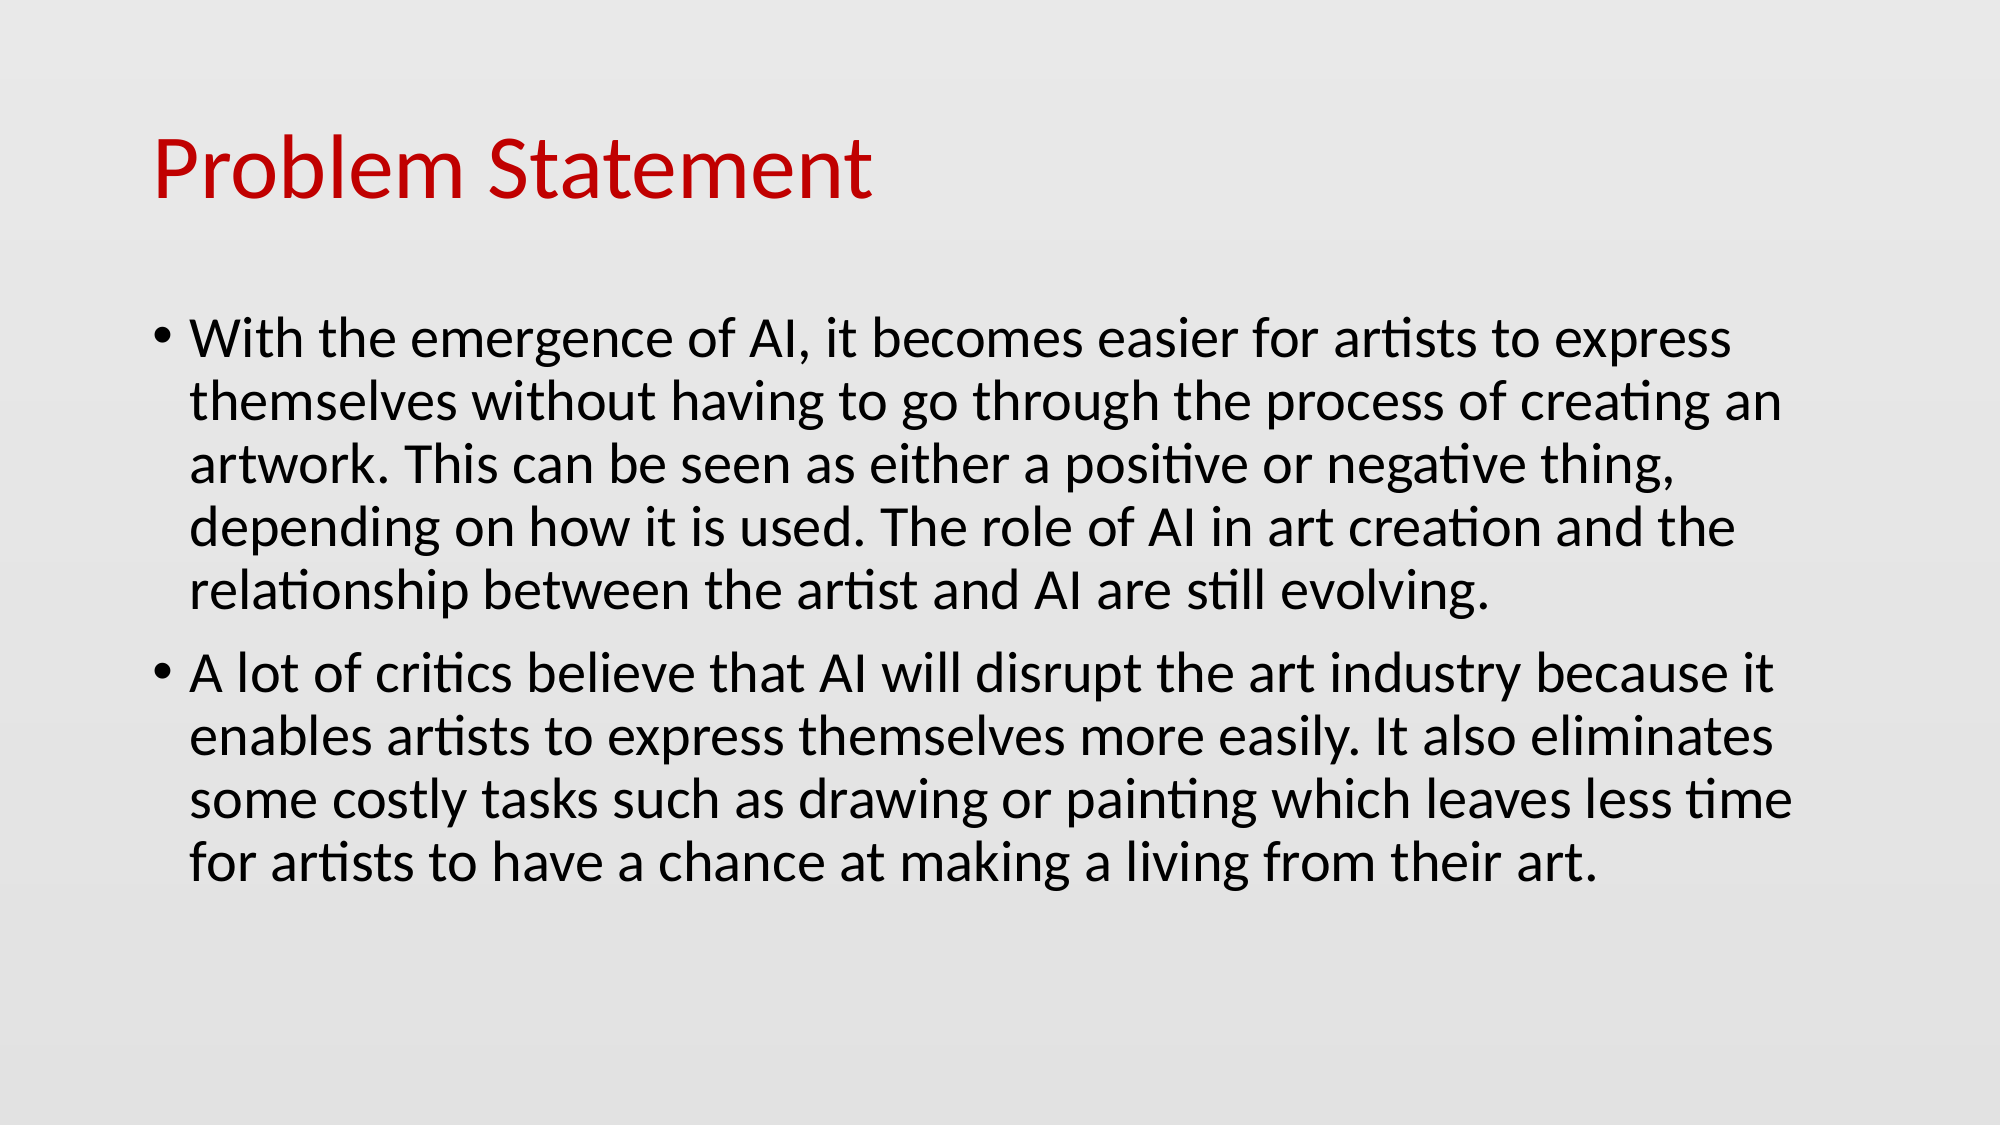

# Problem Statement
With the emergence of AI, it becomes easier for artists to express themselves without having to go through the process of creating an artwork. This can be seen as either a positive or negative thing, depending on how it is used. The role of AI in art creation and the relationship between the artist and AI are still evolving.
A lot of critics believe that AI will disrupt the art industry because it enables artists to express themselves more easily. It also eliminates some costly tasks such as drawing or painting which leaves less time for artists to have a chance at making a living from their art.